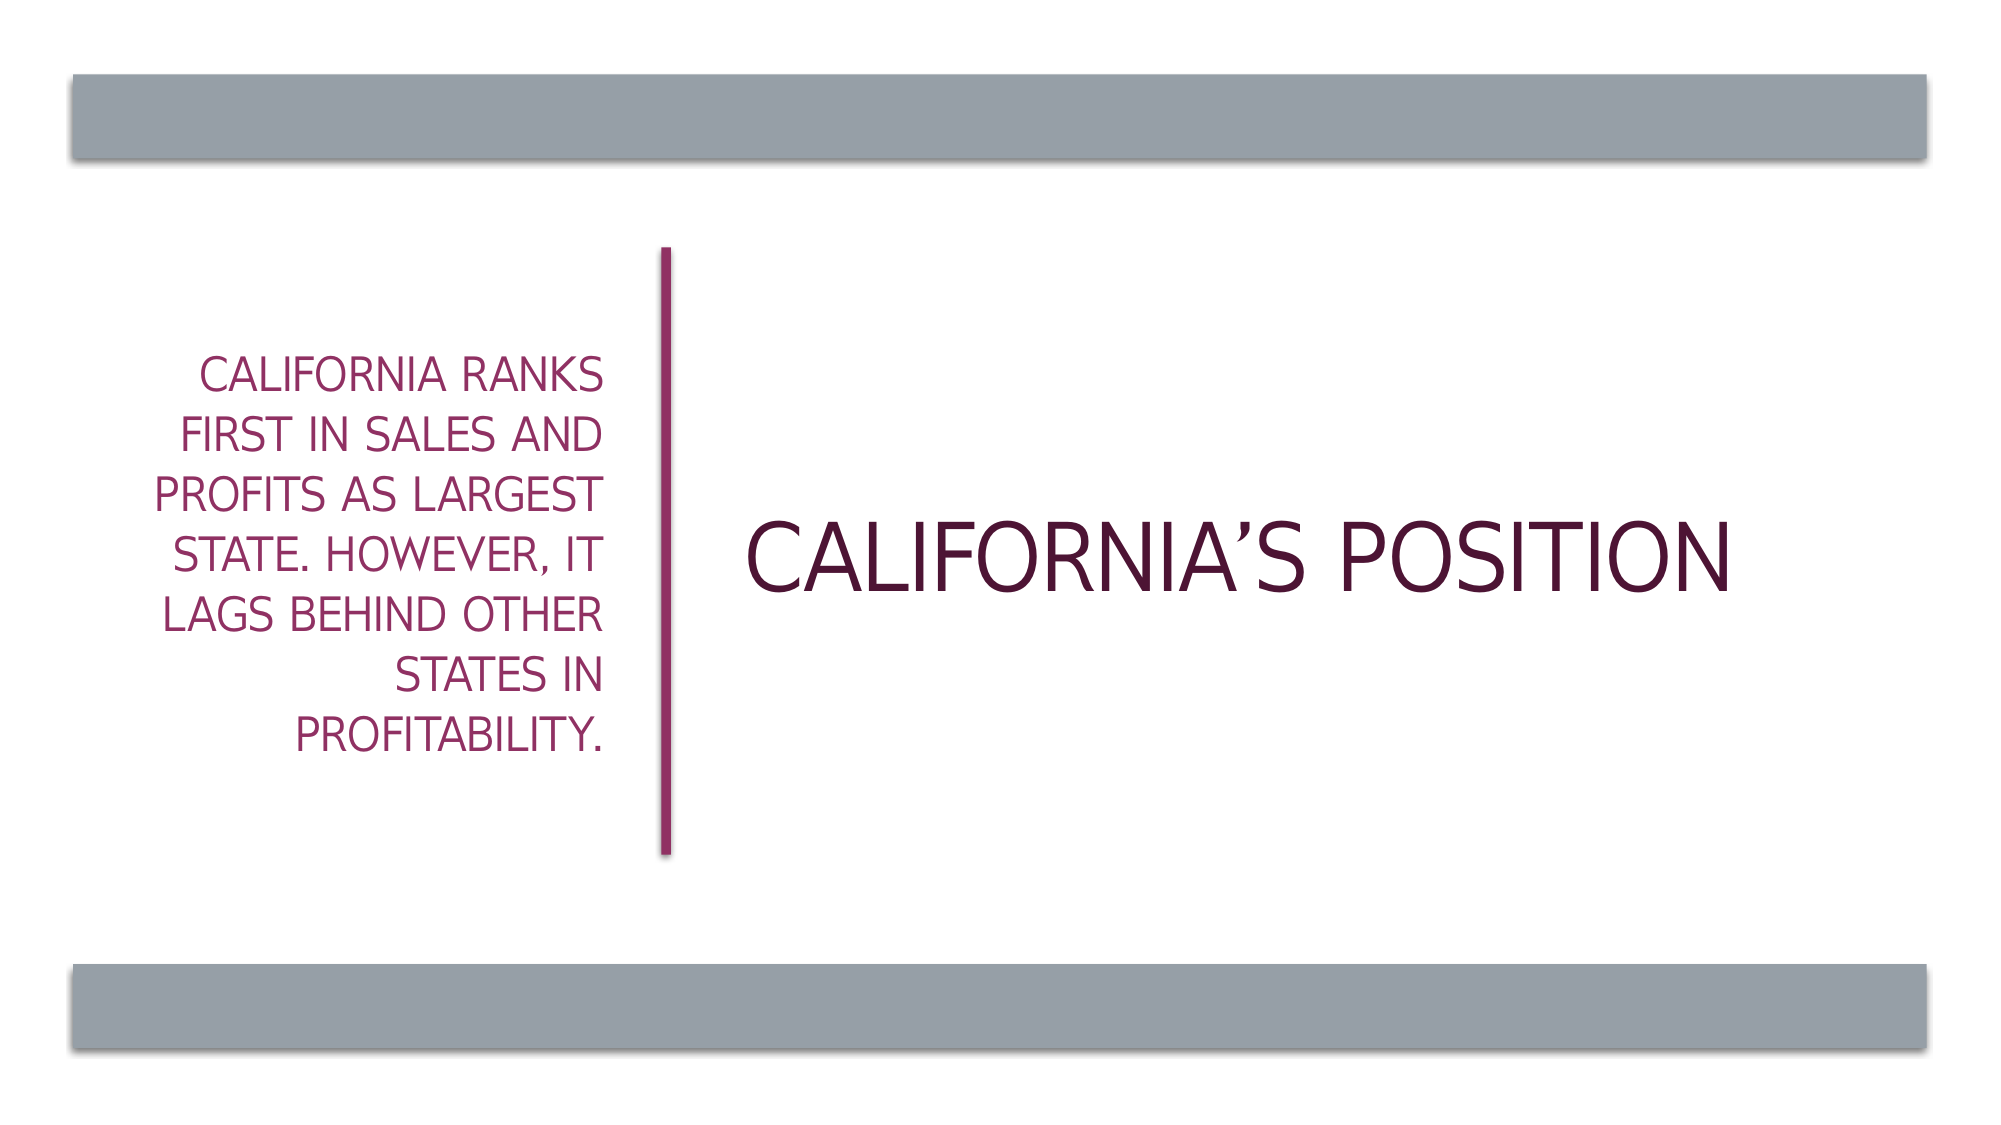

California ranks first in Sales and profits as largest State. However, it lags behind other states in profitability.
# California’s position